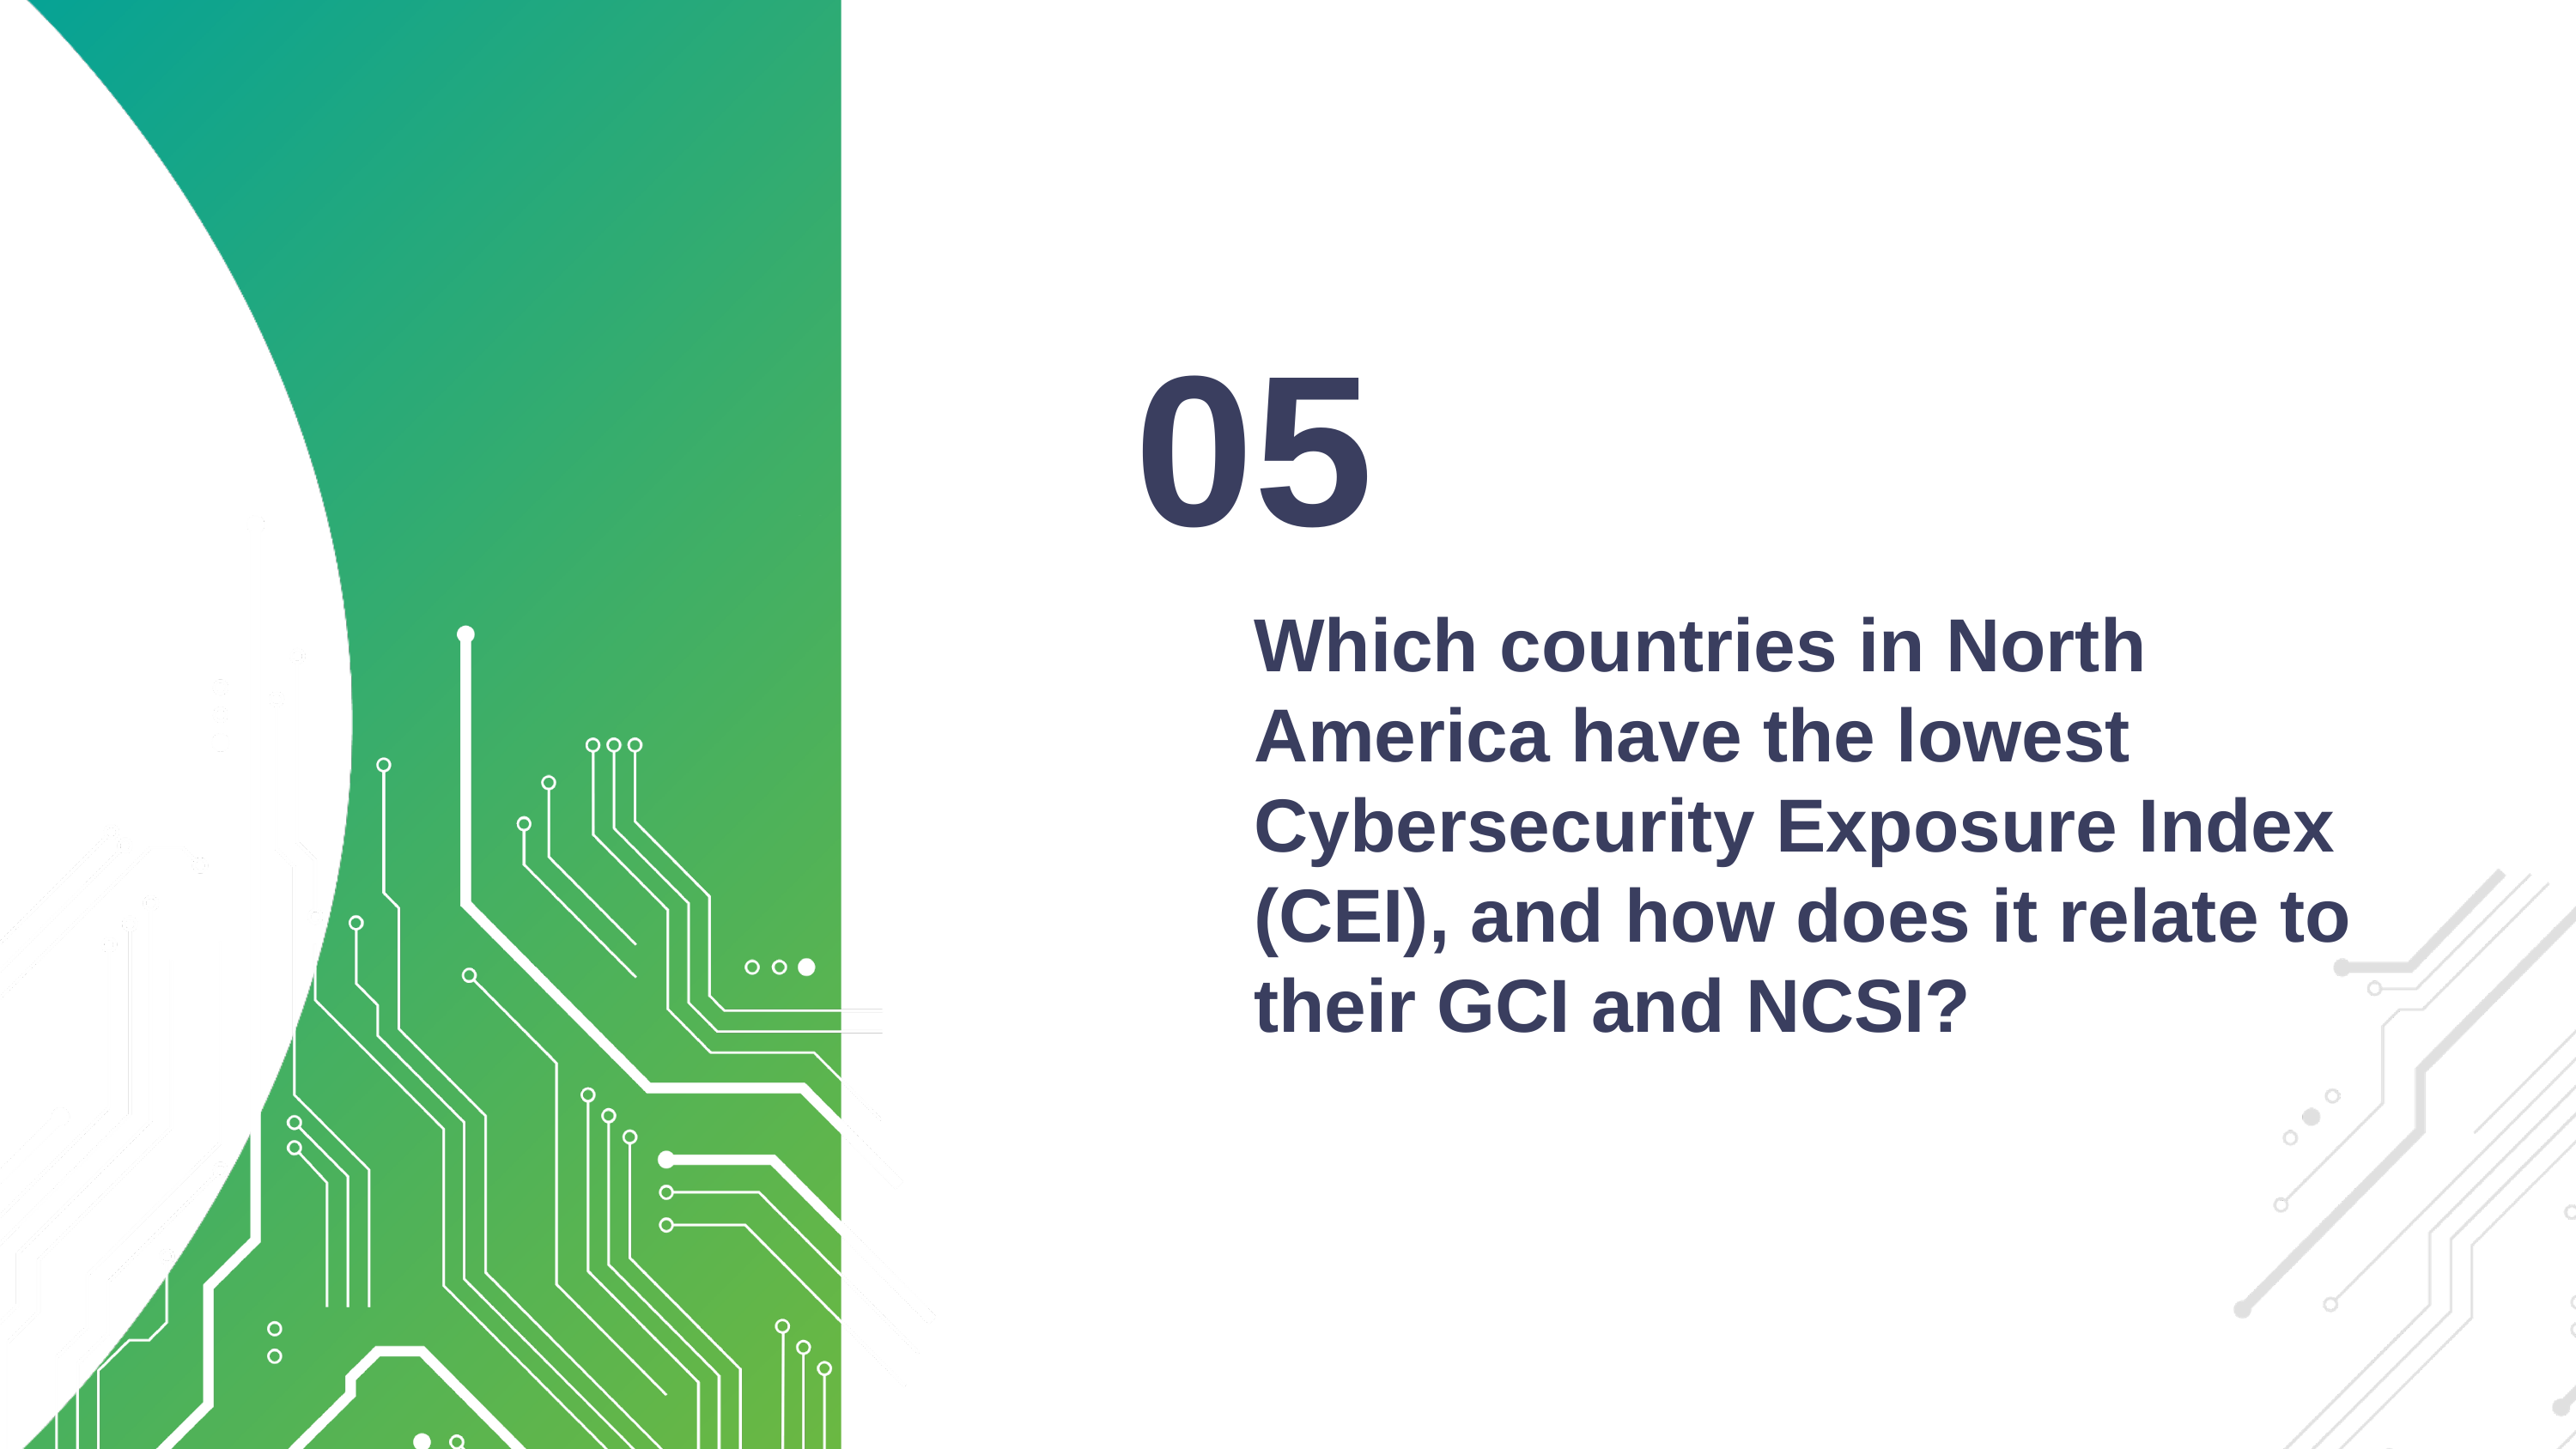

05

Which countries in North America have the lowest Cybersecurity Exposure Index (CEI), and how does it relate to their GCI and NCSI?